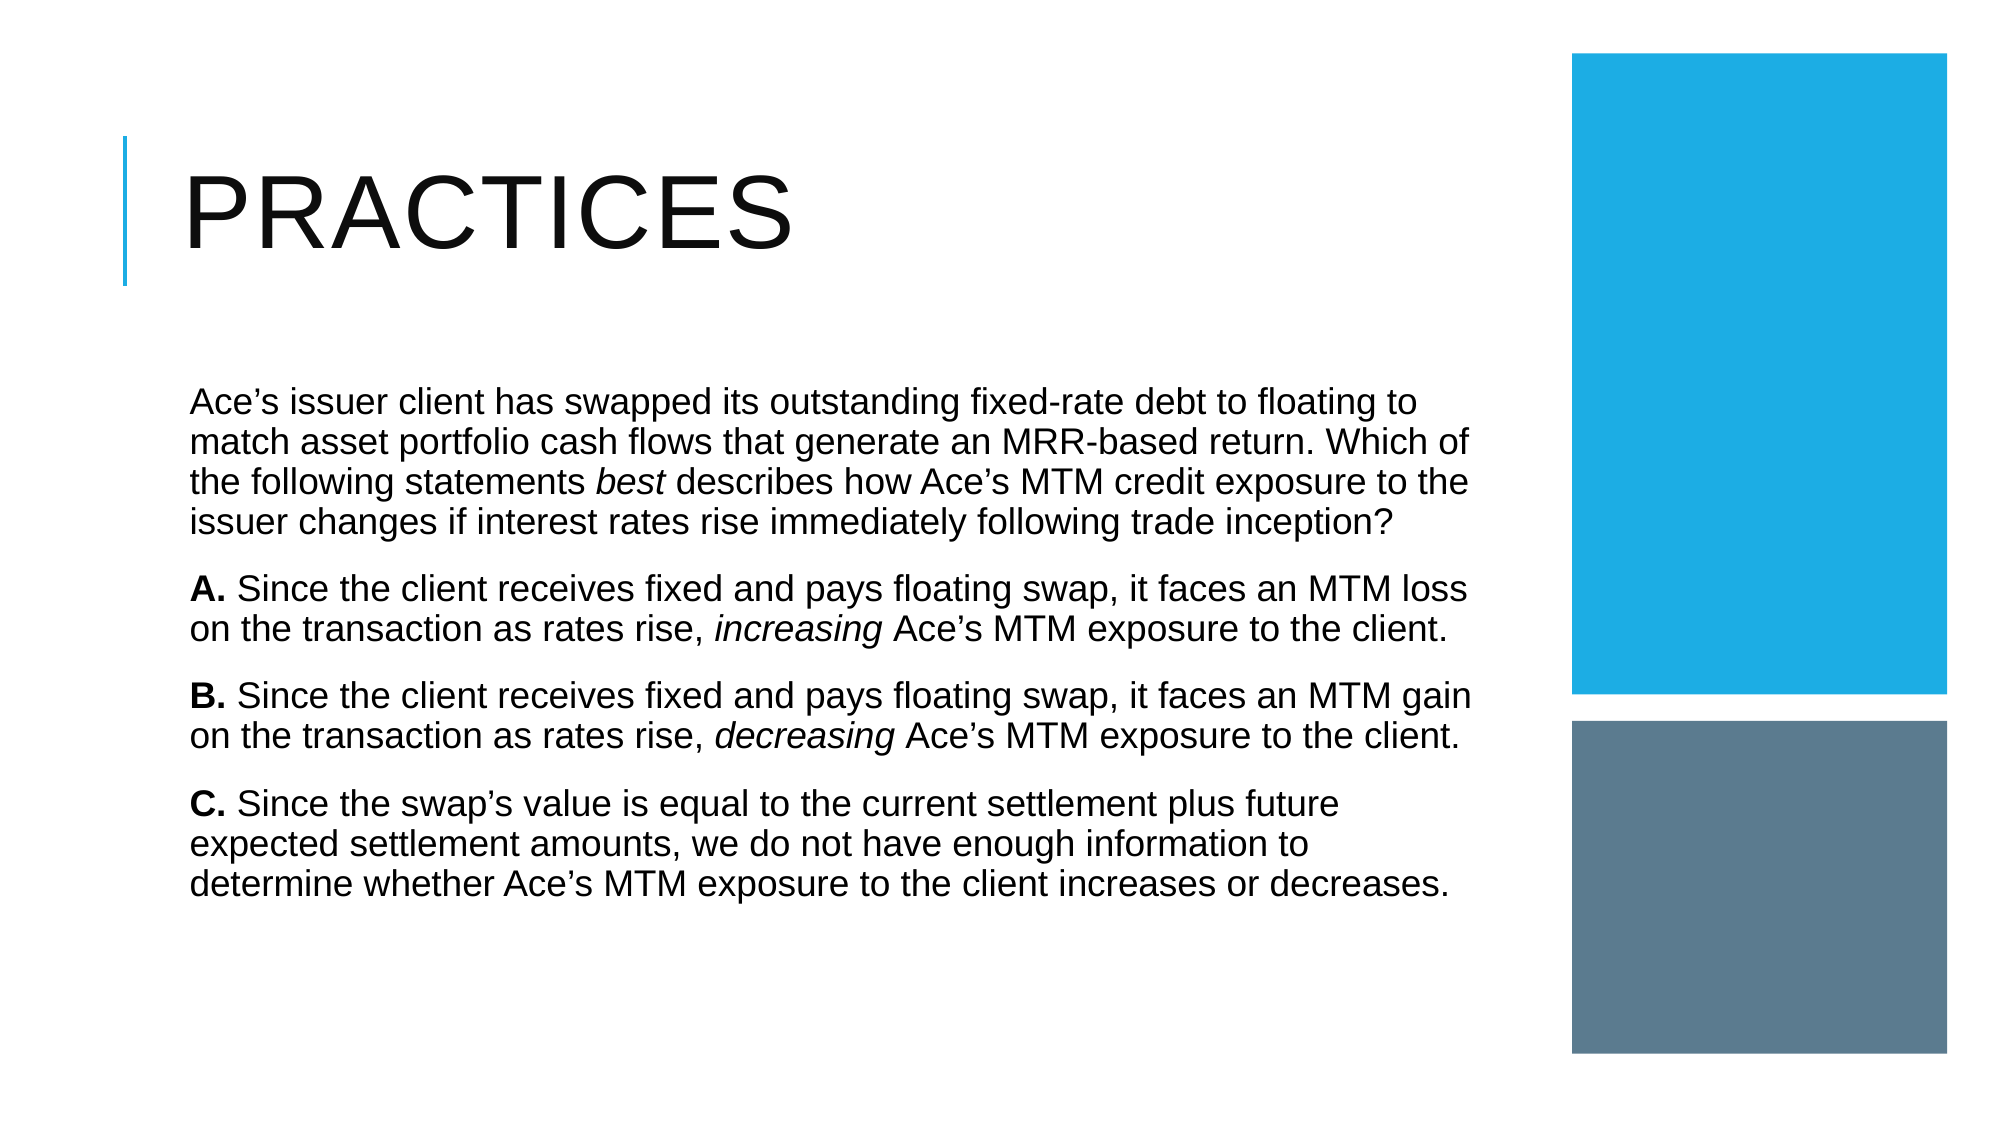

# Practices
Ace’s issuer client has swapped its outstanding fixed-rate debt to floating to match asset portfolio cash flows that generate an MRR-based return. Which of the following statements best describes how Ace’s MTM credit exposure to the issuer changes if interest rates rise immediately following trade inception?
A. Since the client receives fixed and pays floating swap, it faces an MTM loss on the transaction as rates rise, increasing Ace’s MTM exposure to the client.
B. Since the client receives fixed and pays floating swap, it faces an MTM gain on the transaction as rates rise, decreasing Ace’s MTM exposure to the client.
C. Since the swap’s value is equal to the current settlement plus future expected settlement amounts, we do not have enough information to determine whether Ace’s MTM exposure to the client increases or decreases.